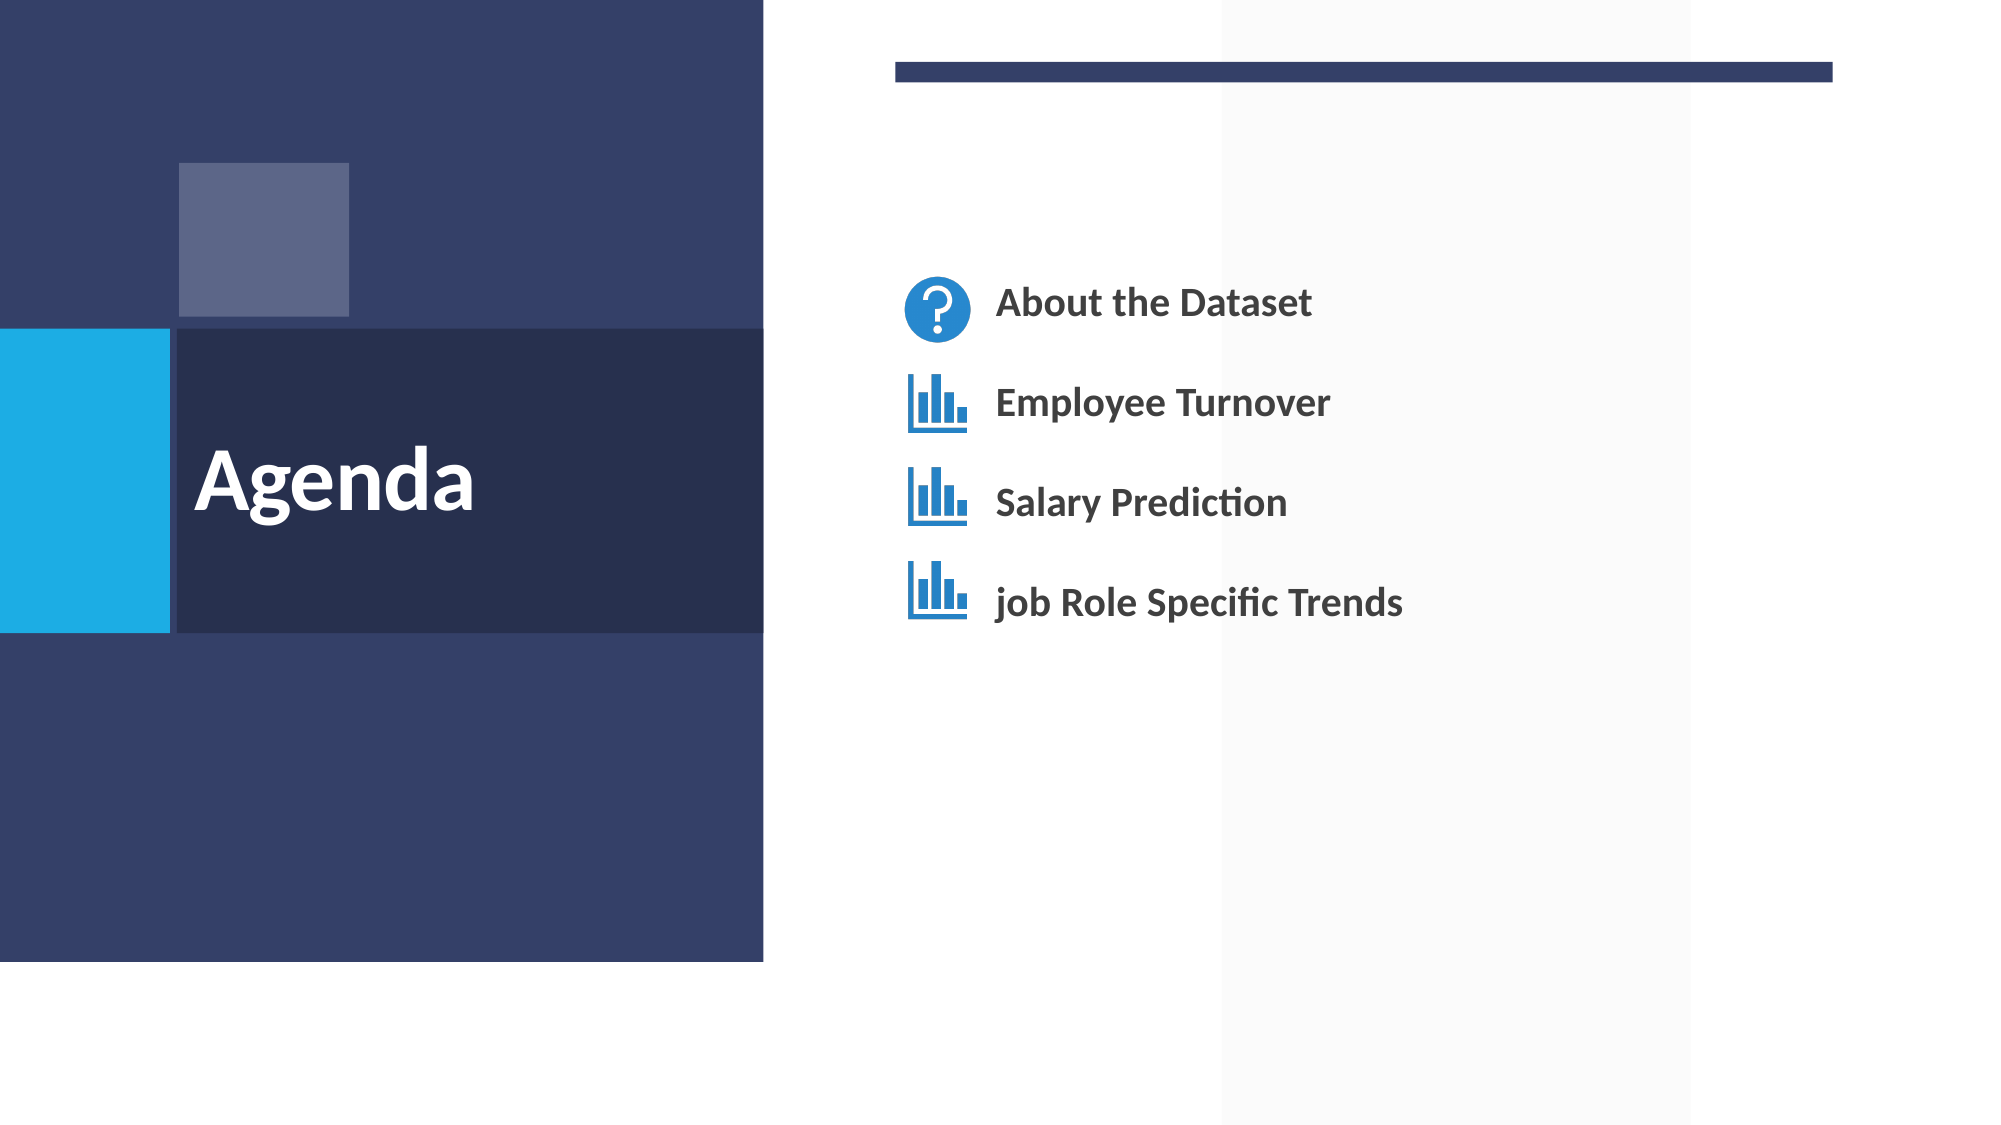

About the Dataset

Employee Turnover

Salary Prediction

job Role Specific Trends

# Agenda